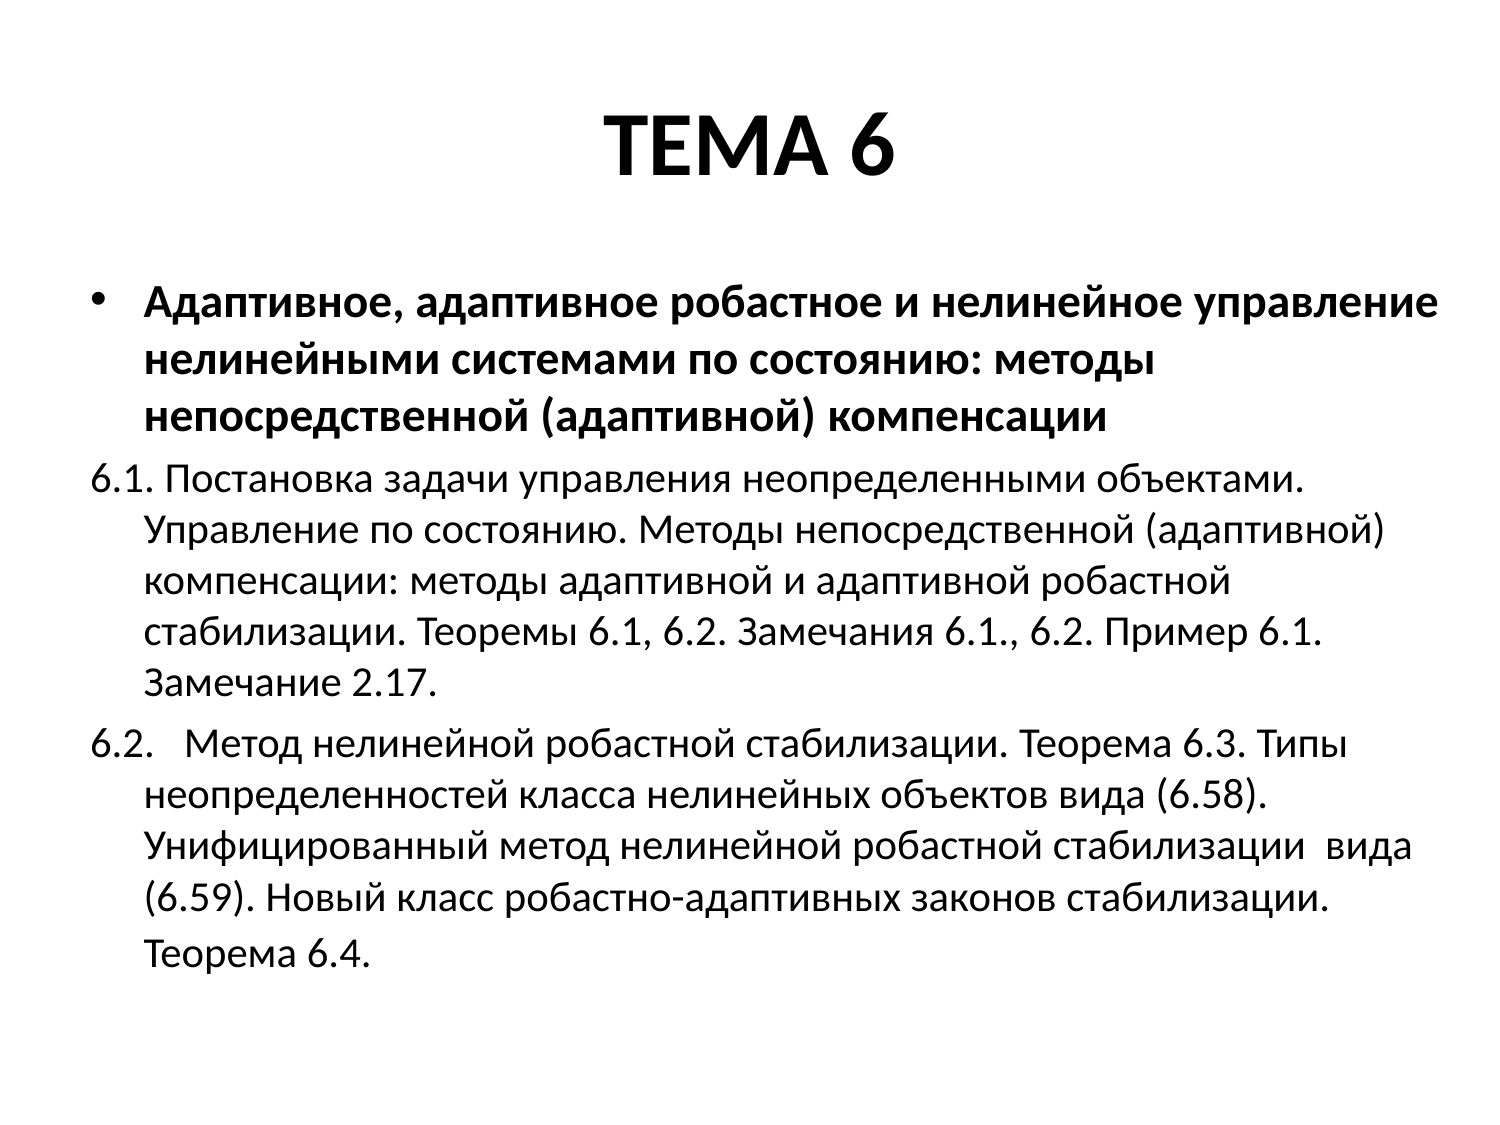

# Тема 6
Адаптивное, адаптивное робастное и нелинейное управление нелинейными системами по состоянию: методы непосредственной (адаптивной) компенсации
6.1. Постановка задачи управления неопределенными объектами. Управление по состоянию. Методы непосредственной (адаптивной) компенсации: методы адаптивной и адаптивной робастной стабилизации. Теоремы 6.1, 6.2. Замечания 6.1., 6.2. Пример 6.1. Замечание 2.17.
6.2.   Метод нелинейной робастной стабилизации. Теорема 6.3. Типы неопределенностей класса нелинейных объектов вида (6.58). Унифицированный метод нелинейной робастной стабилизации  вида (6.59). Новый класс робастно-адаптивных законов стабилизации. Теорема 6.4.